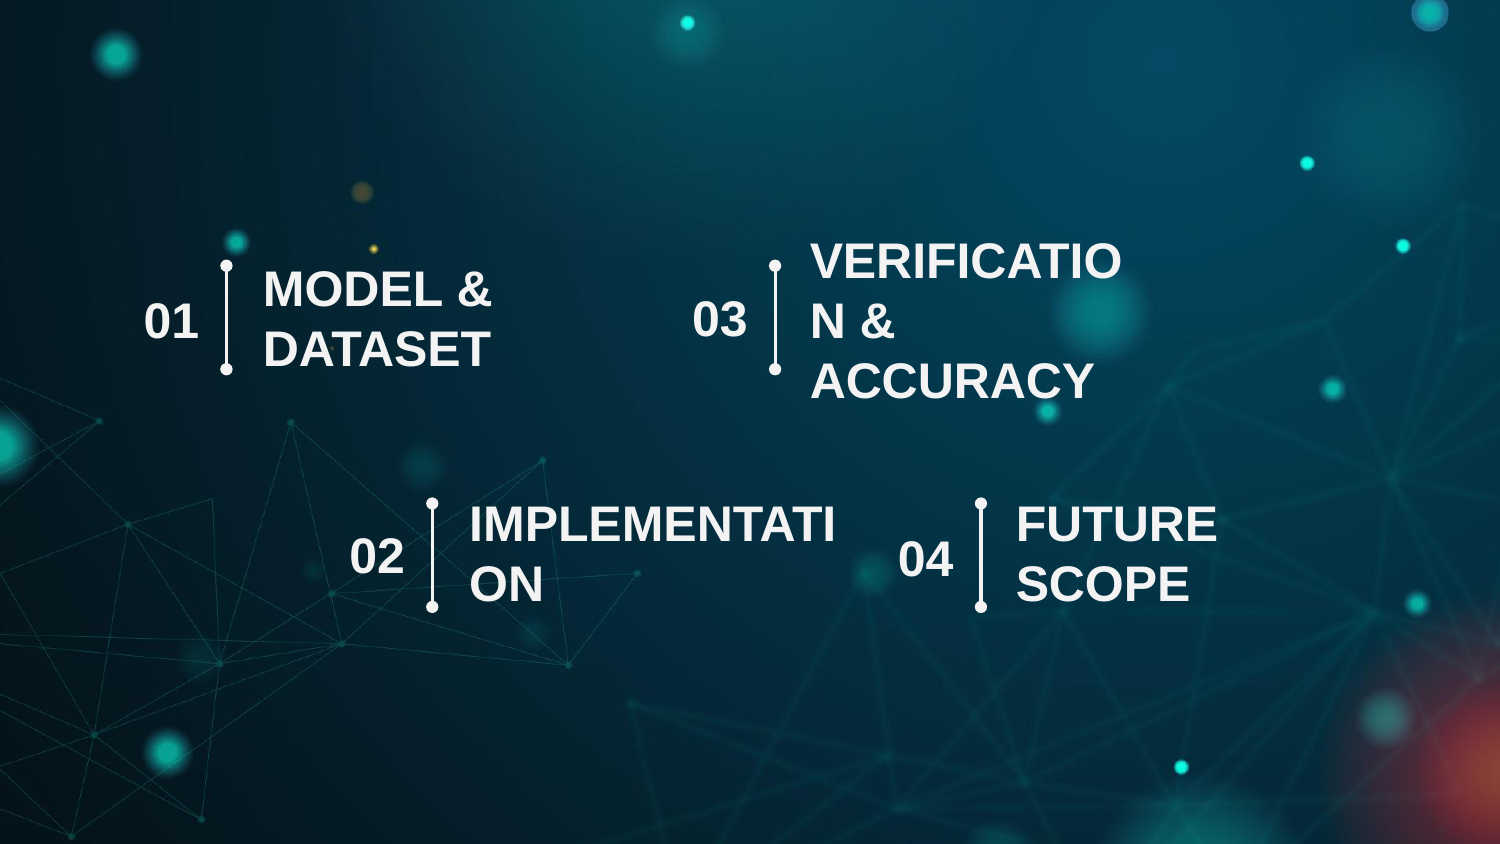

VERIFICATION & ACCURACY
# MODEL & DATASET
03
01
IMPLEMENTATION
FUTURE SCOPE
02
04